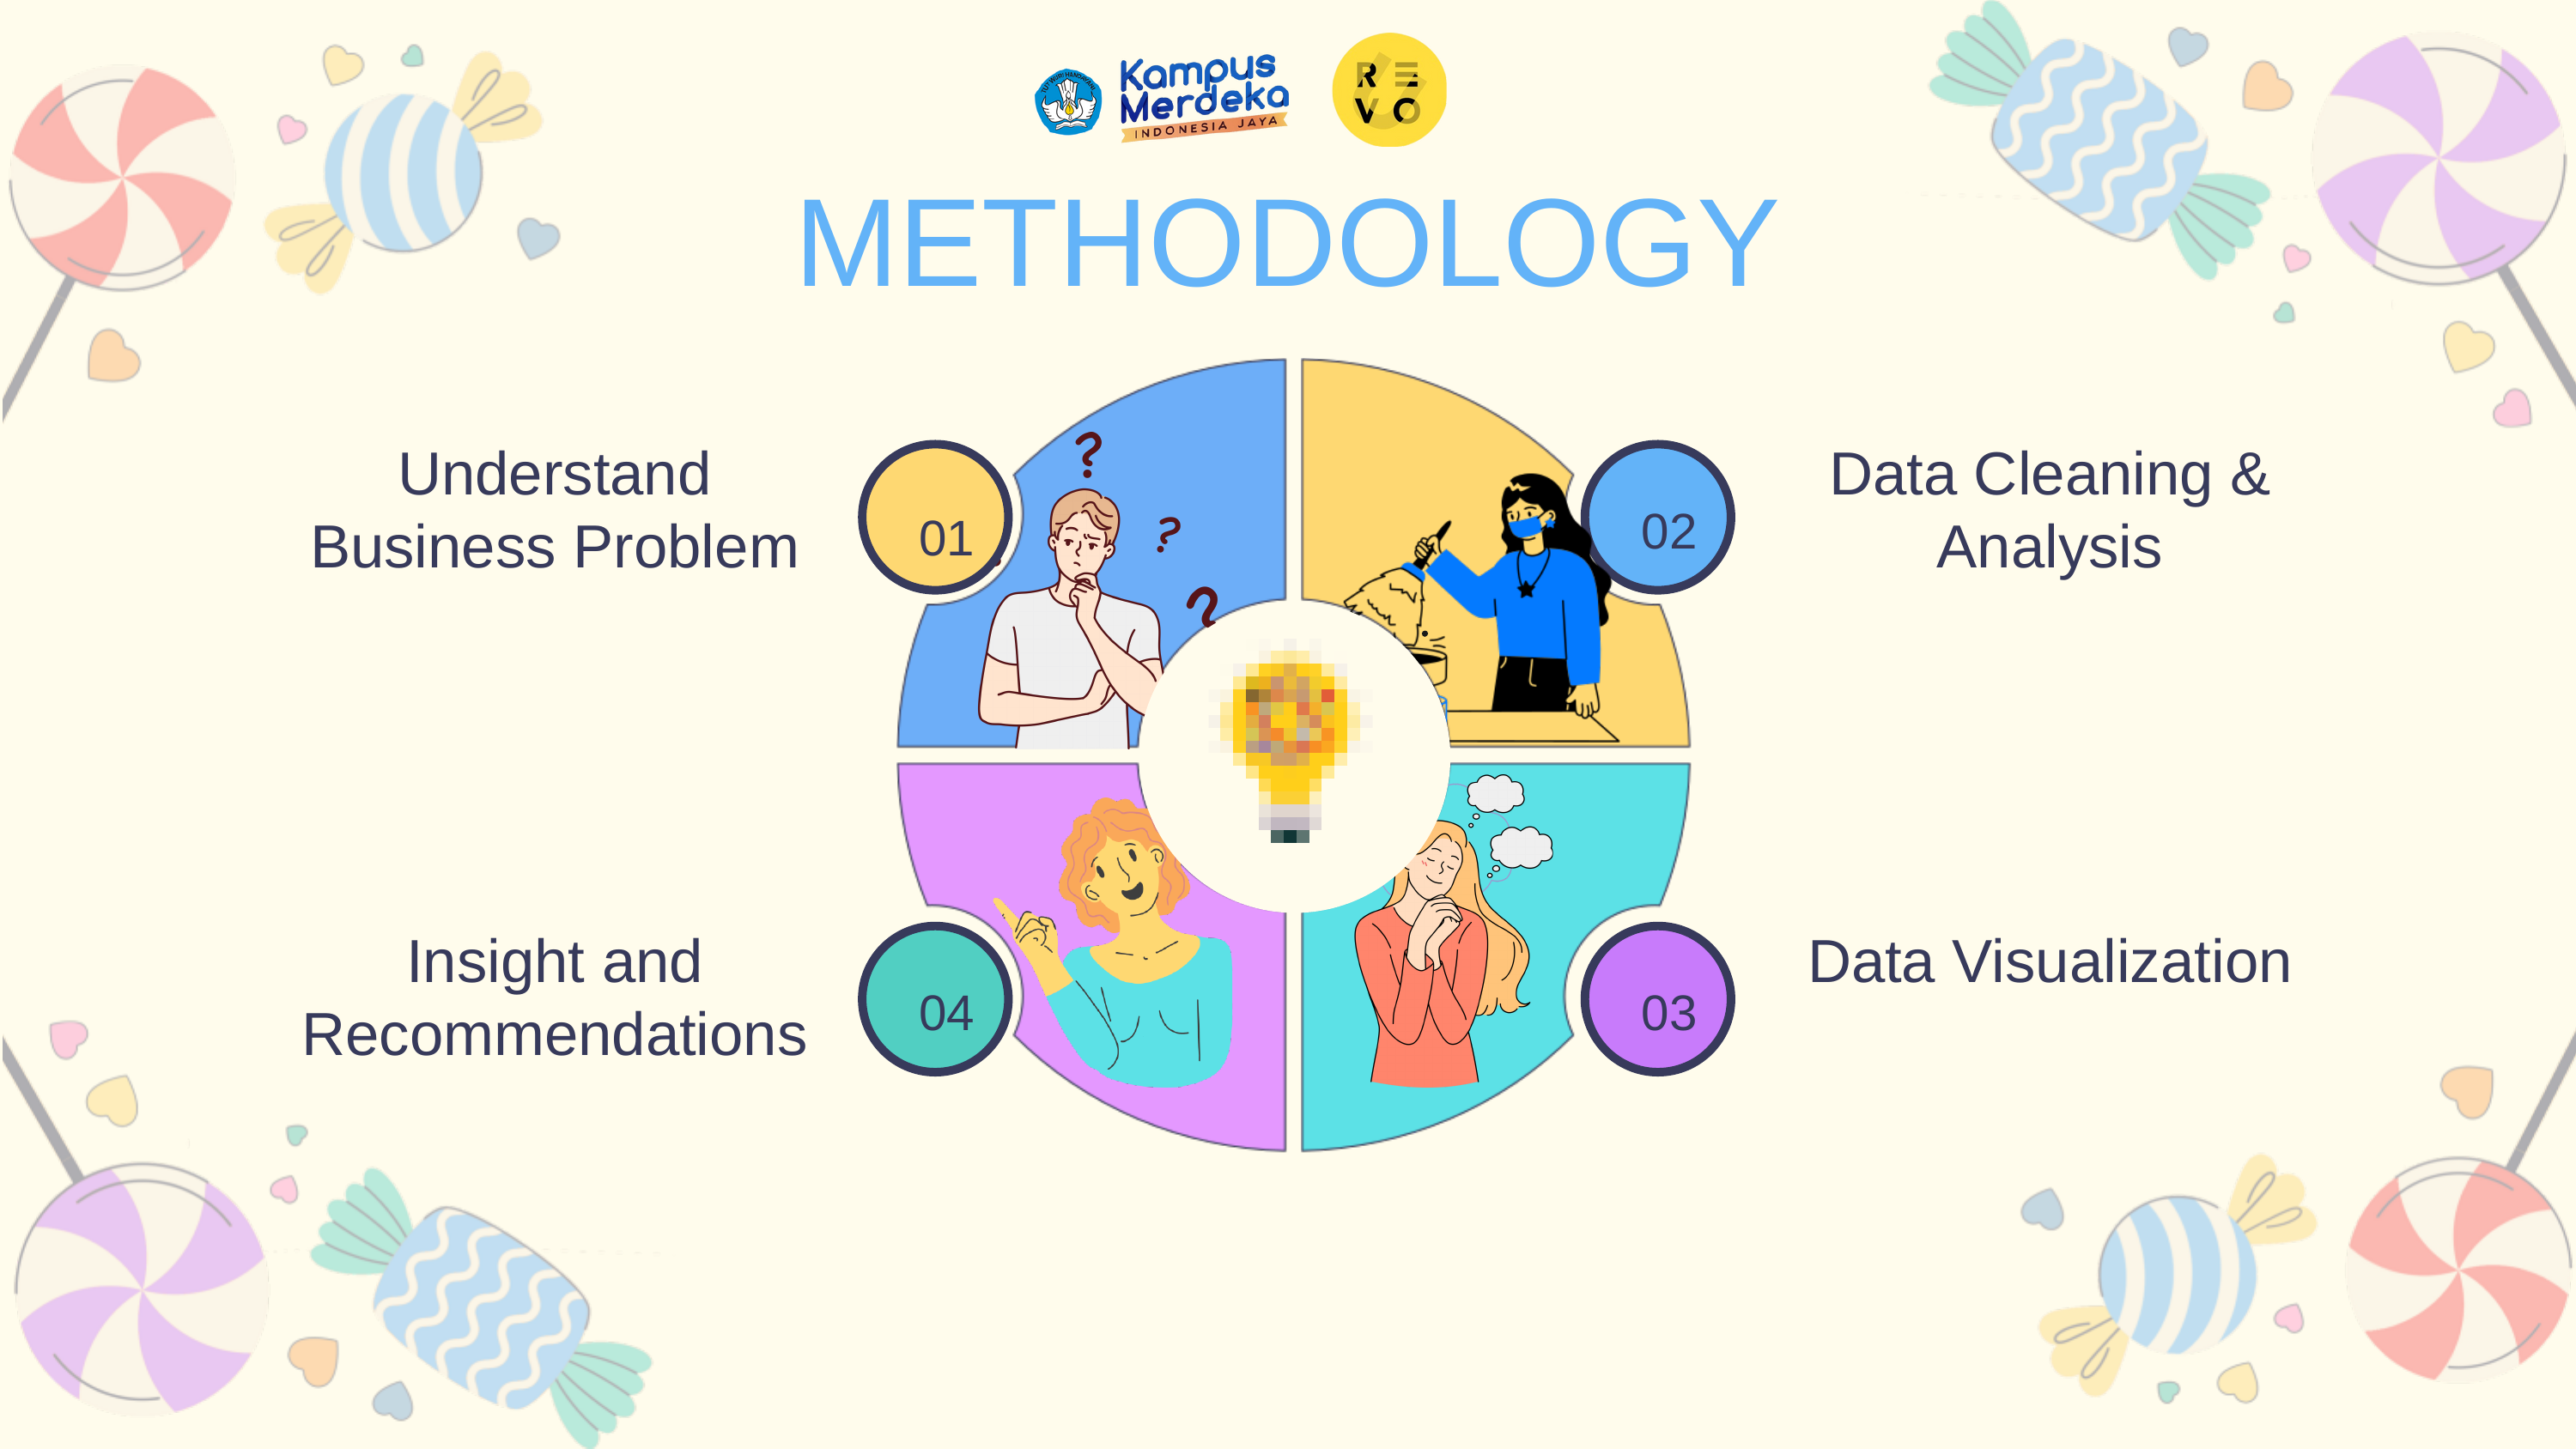

METHODOLOGY

Understand Business Problem
Data Cleaning & Analysis
01

02

Insight and Recommendations
04

03

Data Visualization